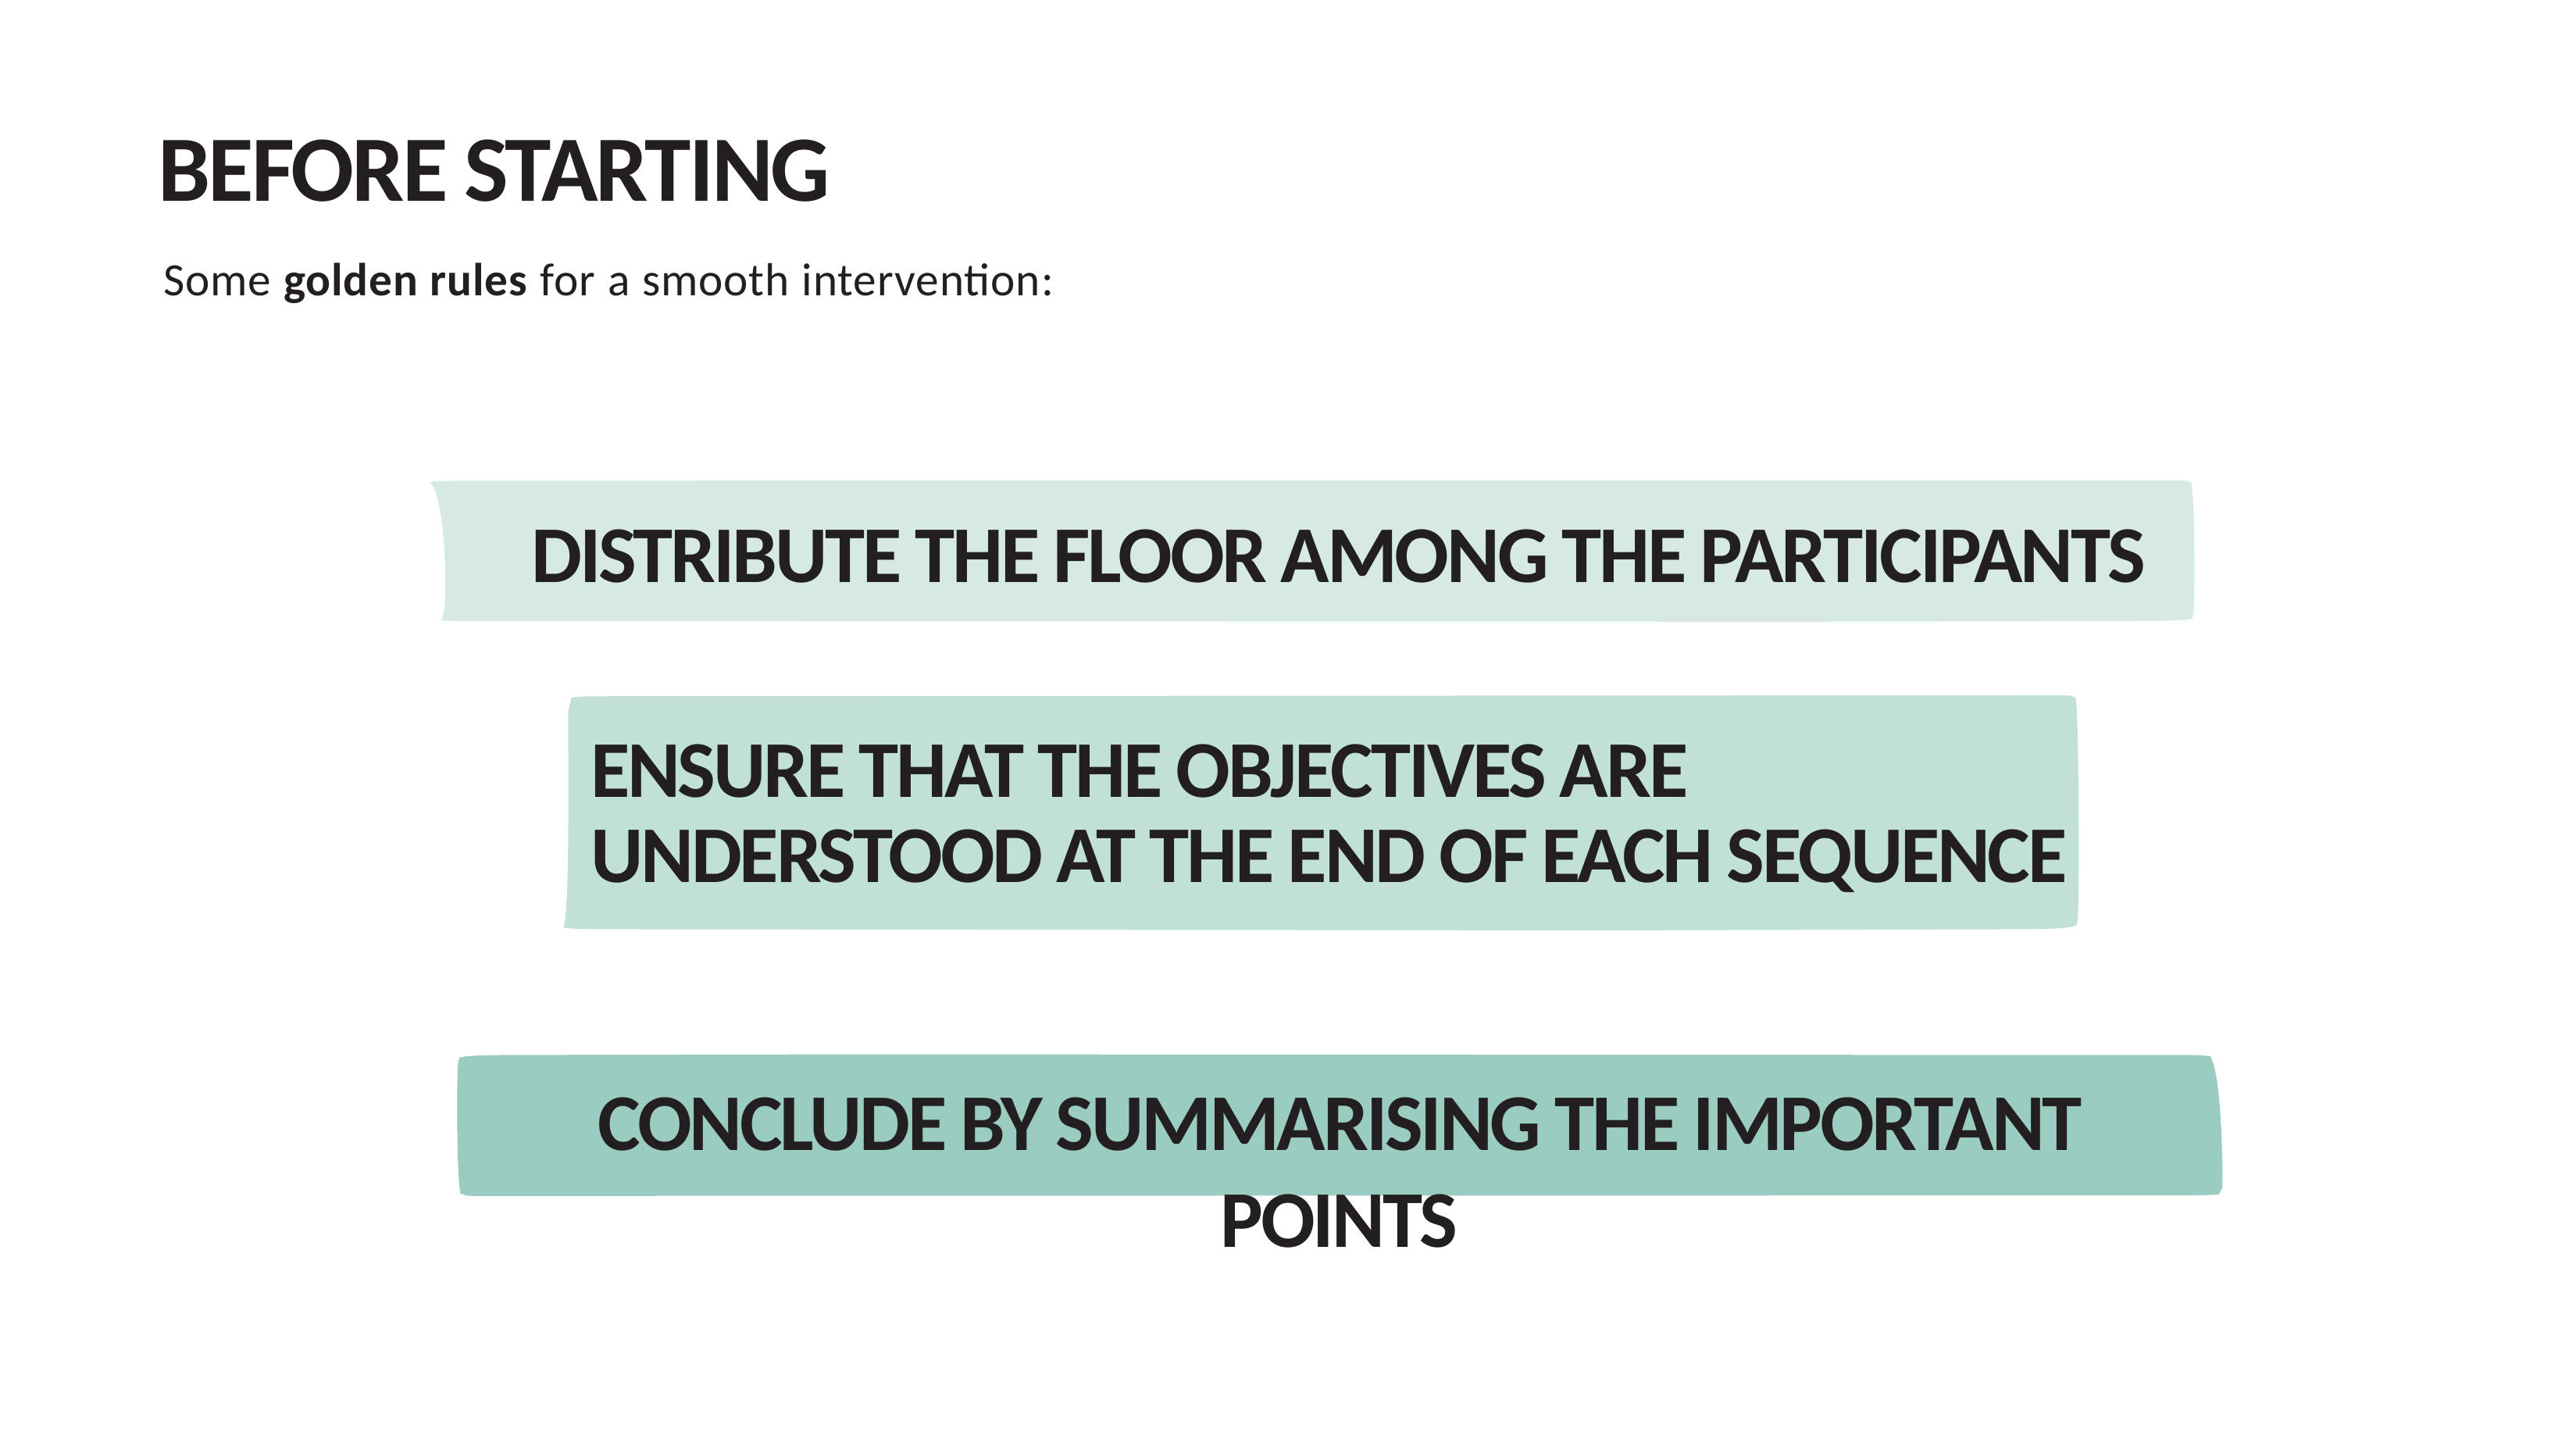

BEFORE STARTING
Some golden rules for a smooth intervention:

DISTRIBUTE THE FLOOR AMONG THE PARTICIPANTS

ENSURE THAT THE OBJECTIVES ARE UNDERSTOOD AT THE END OF EACH SEQUENCE

CONCLUDE BY SUMMARISING THE IMPORTANT POINTS